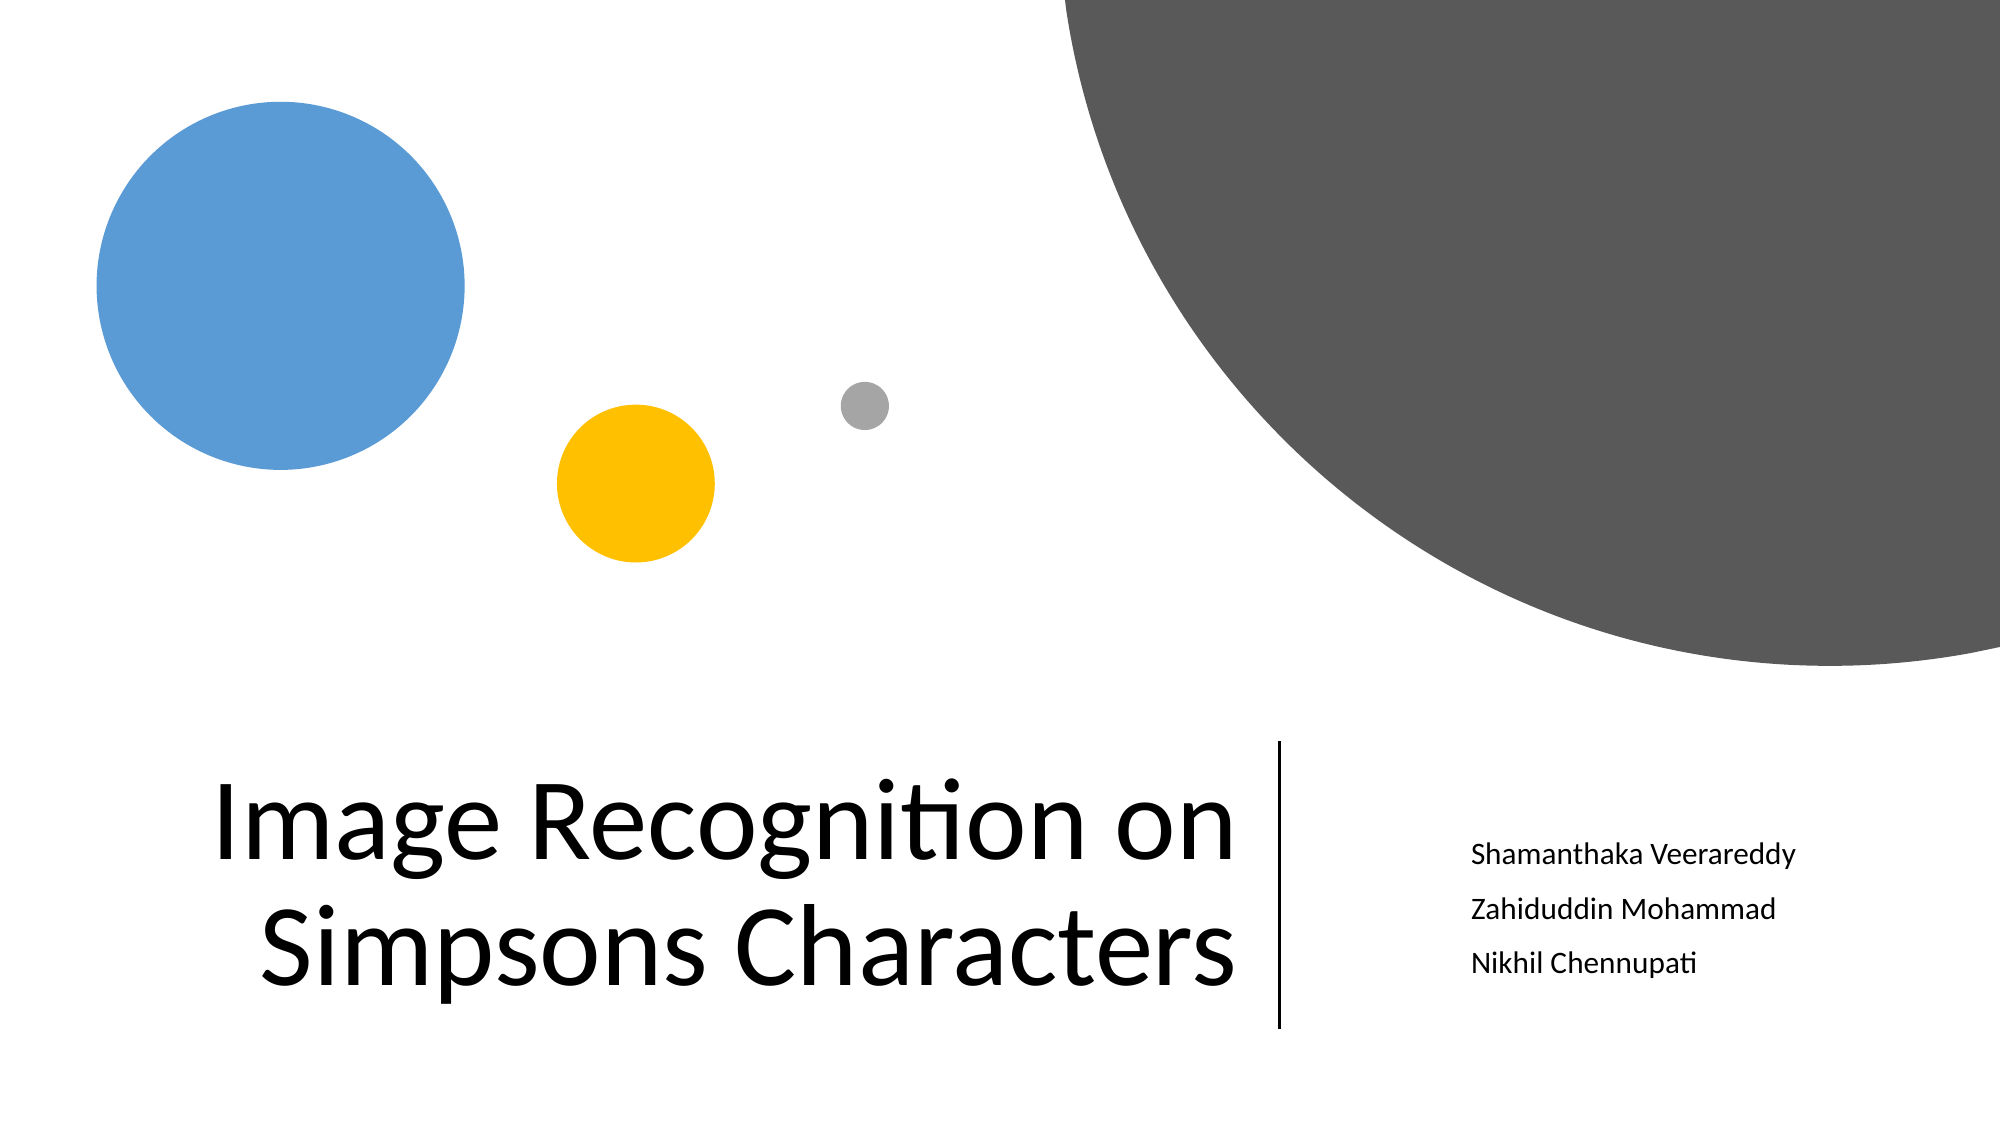

# Image Recognition on Simpsons Characters

	Shamanthaka Veerareddy
	Zahiduddin Mohammad
	Nikhil Chennupati